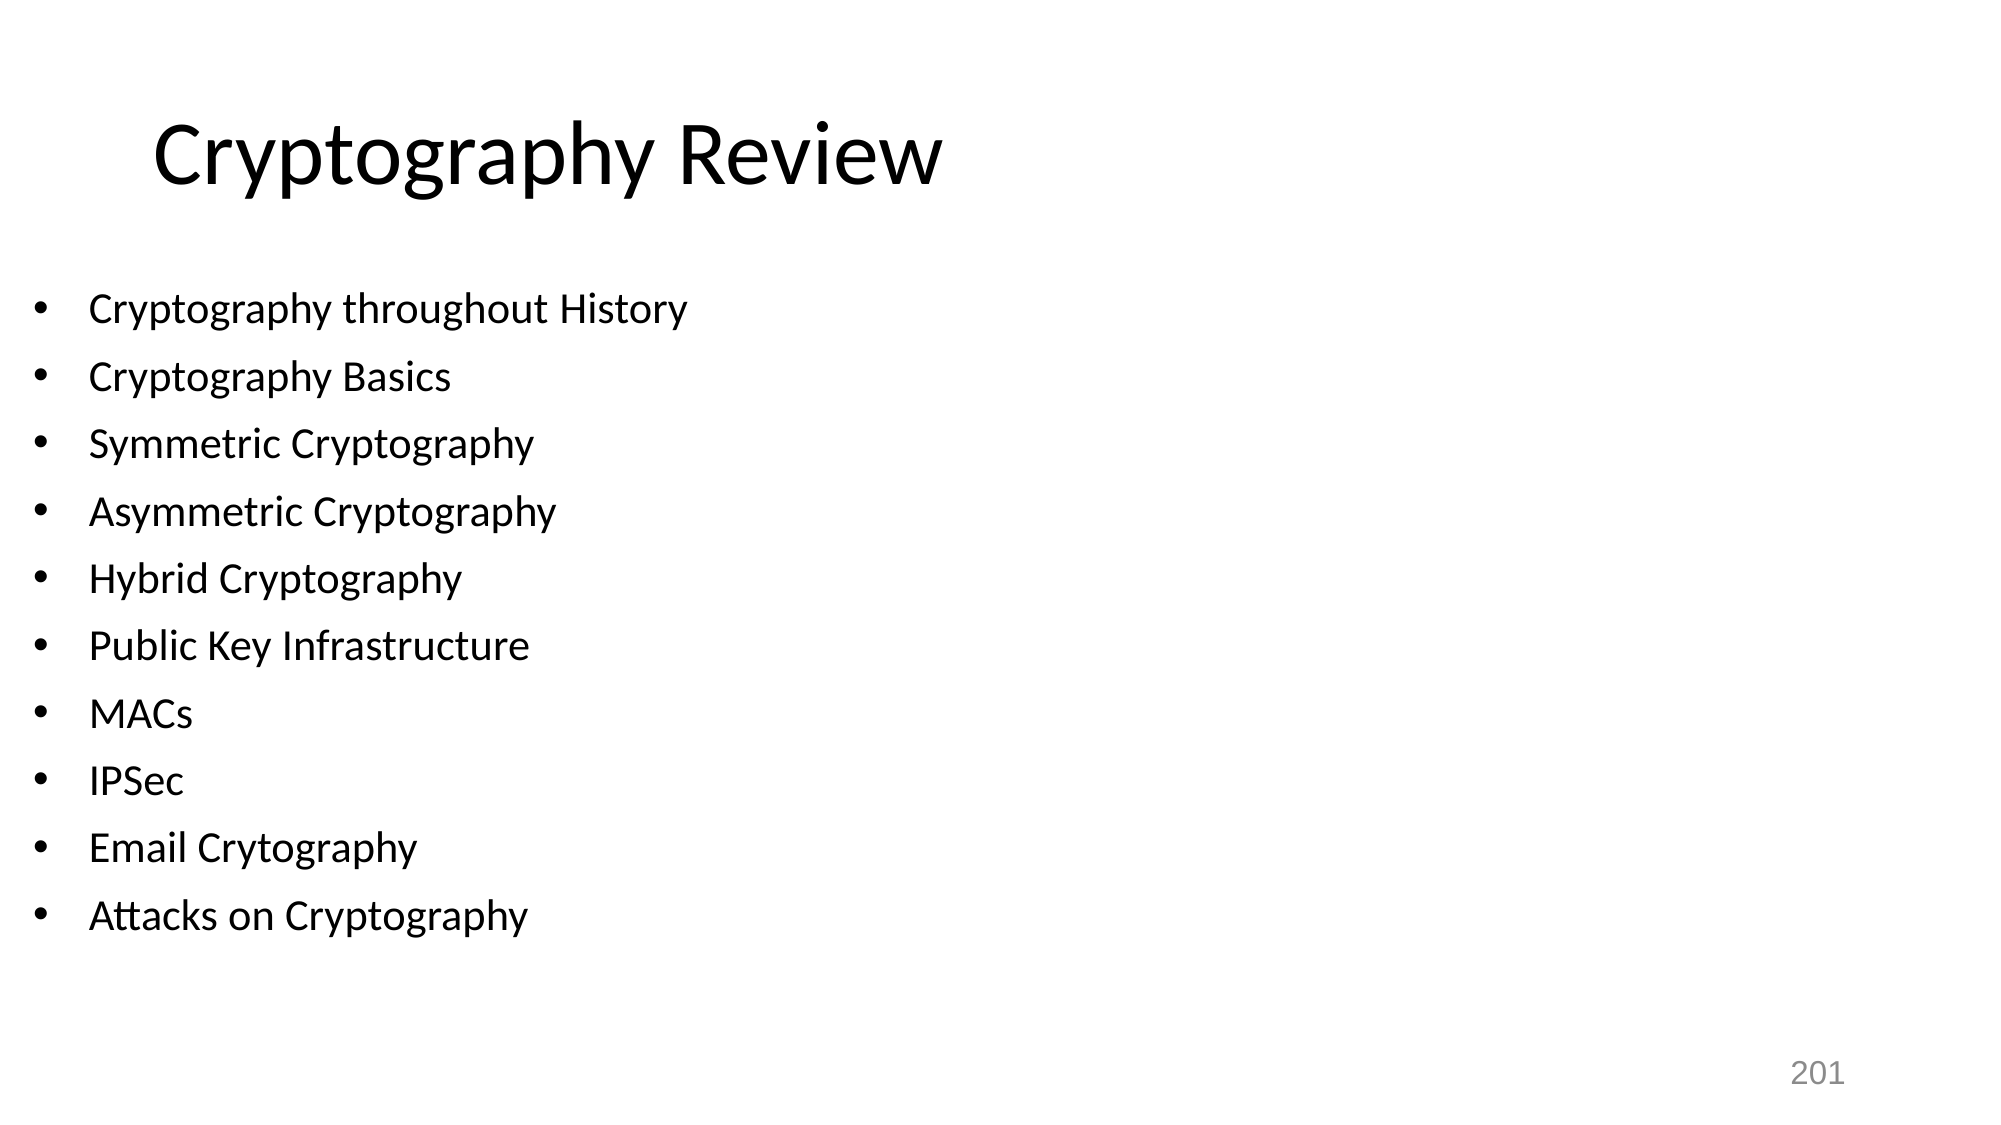

# Cryptography Review
Cryptography throughout History
Cryptography Basics
Symmetric Cryptography
Asymmetric Cryptography
Hybrid Cryptography
Public Key Infrastructure
MACs
IPSec
Email Crytography
Attacks on Cryptography

201